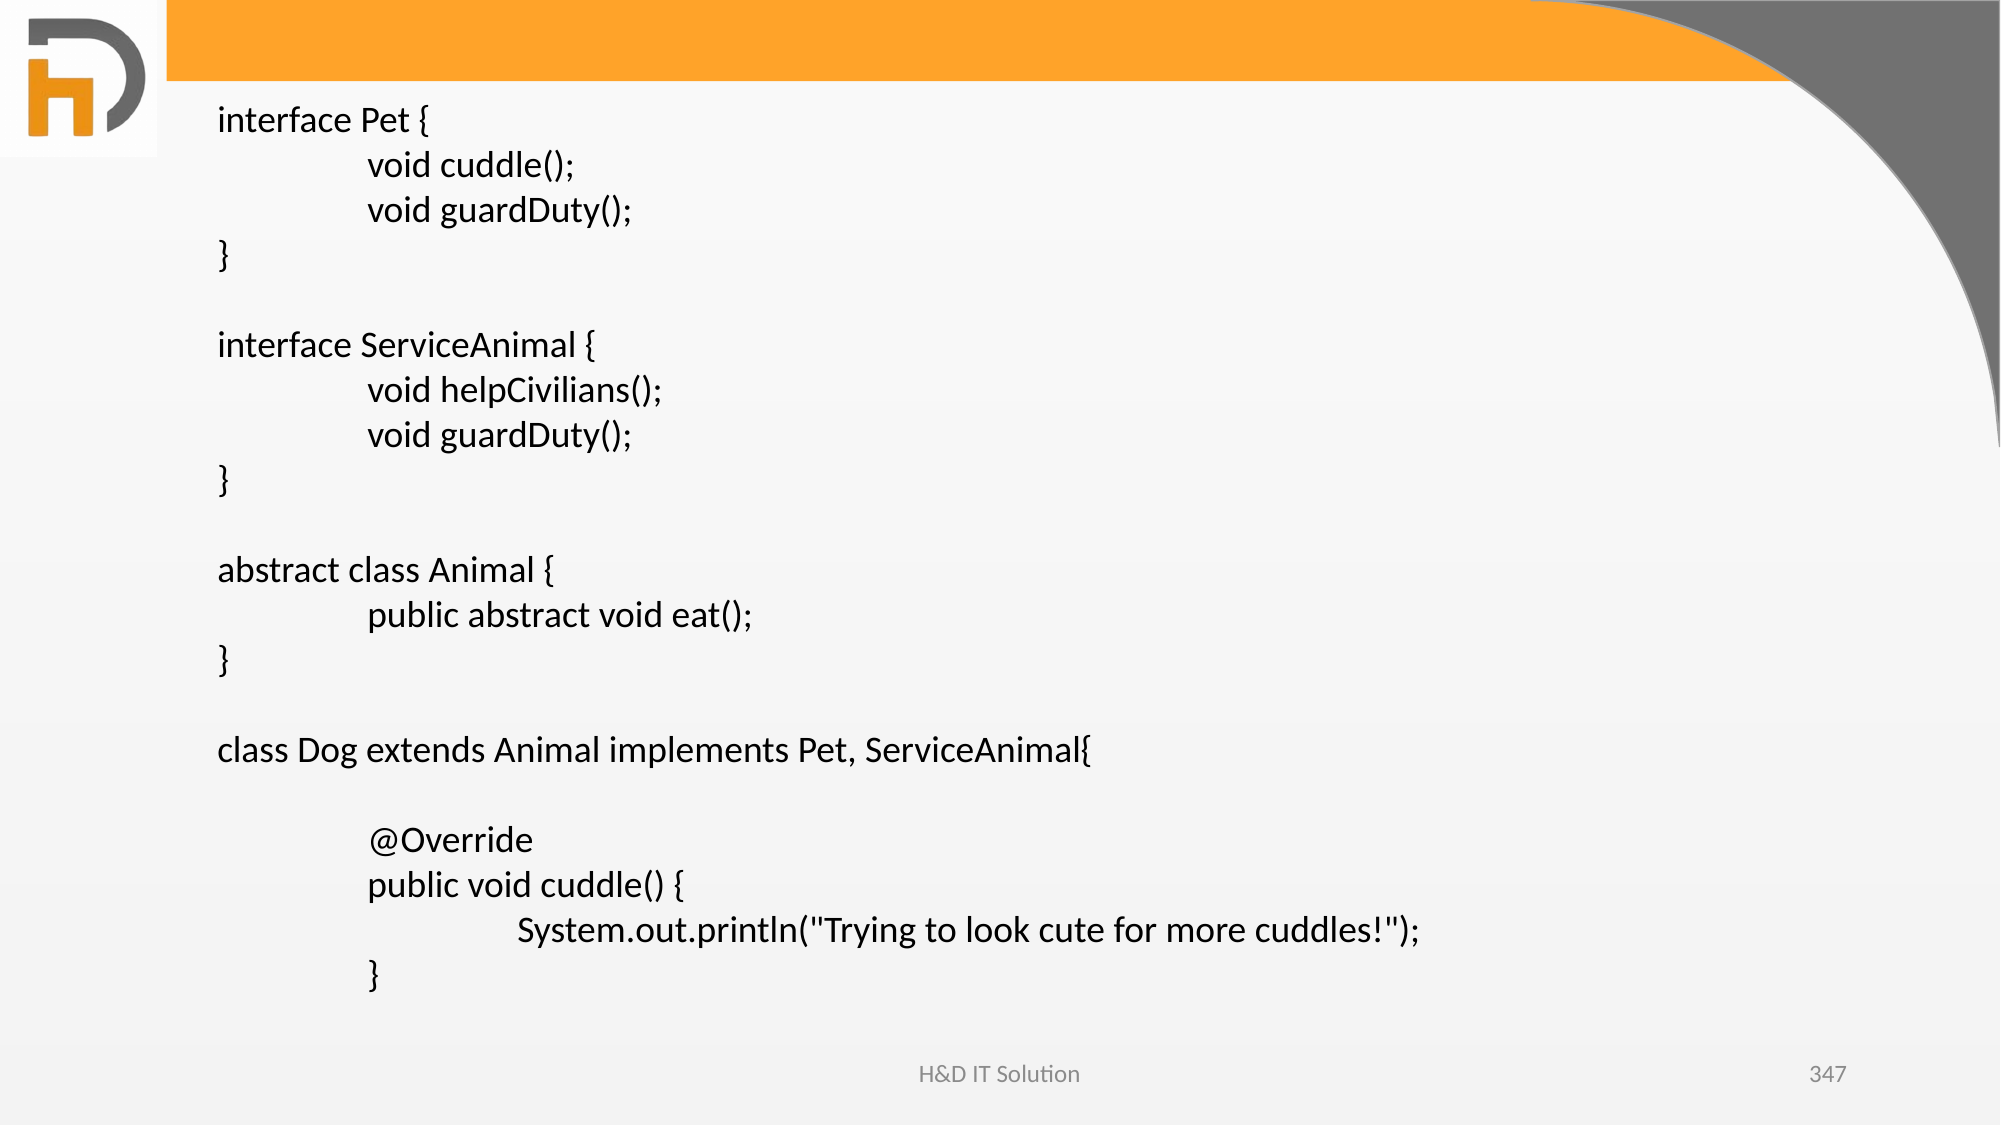

interface Pet {
	void cuddle();
	void guardDuty();
}

interface ServiceAnimal {
	void helpCivilians();
	void guardDuty();
}

abstract class Animal {
	public abstract void eat();
}

class Dog extends Animal implements Pet, ServiceAnimal{

	@Override
	public void cuddle() {
		System.out.println("Trying to look cute for more cuddles!");
	}

H&D IT Solution
347